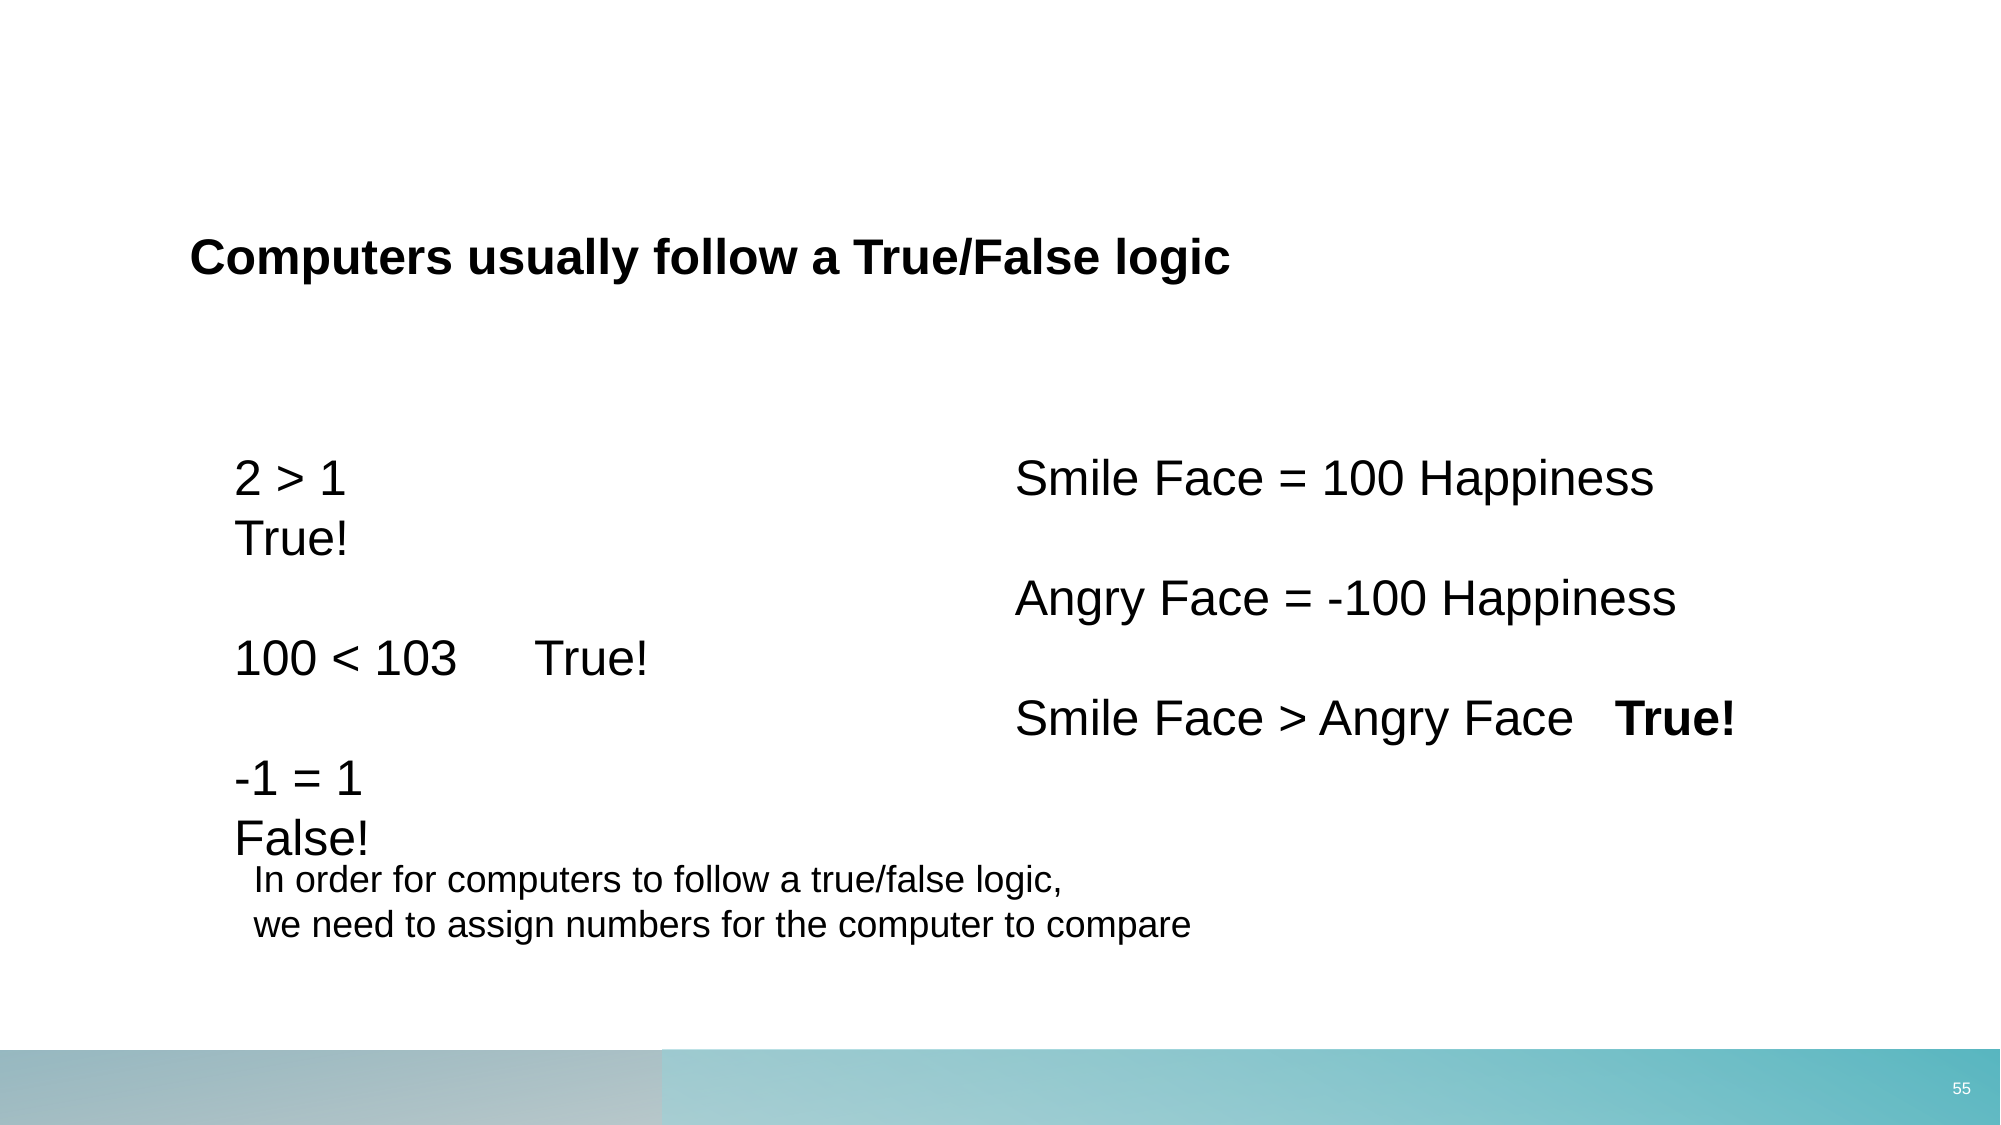

Computers usually follow a True/False logic
2 > 1			True!

100 < 103	True!

-1 = 1			False!

Smile Face = 100 Happiness

Angry Face = -100 Happiness

Smile Face > Angry Face	True!
In order for computers to follow a true/false logic,
we need to assign numbers for the computer to compare
55